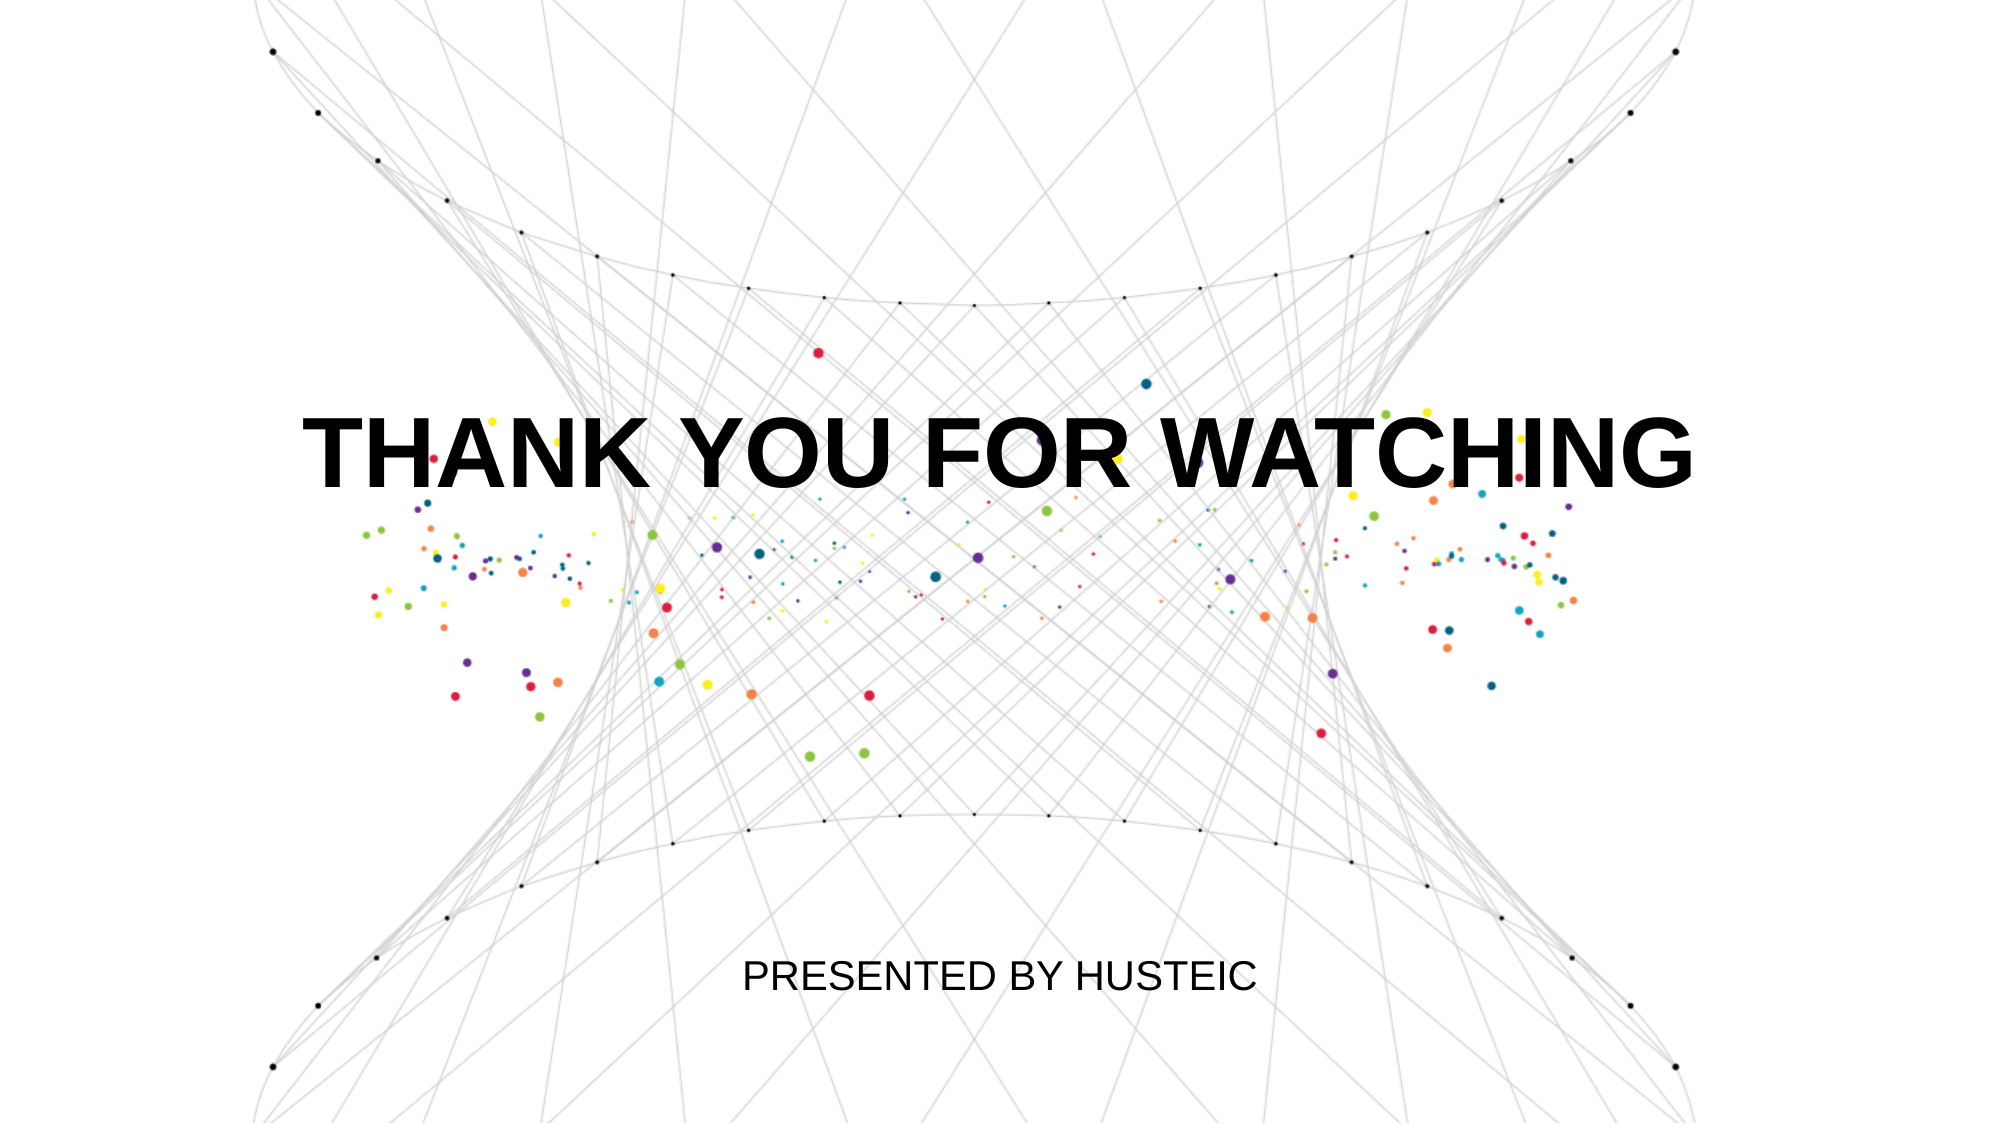

THANK YOU FOR WATCHING
PRESENTED BY HUSTEIC